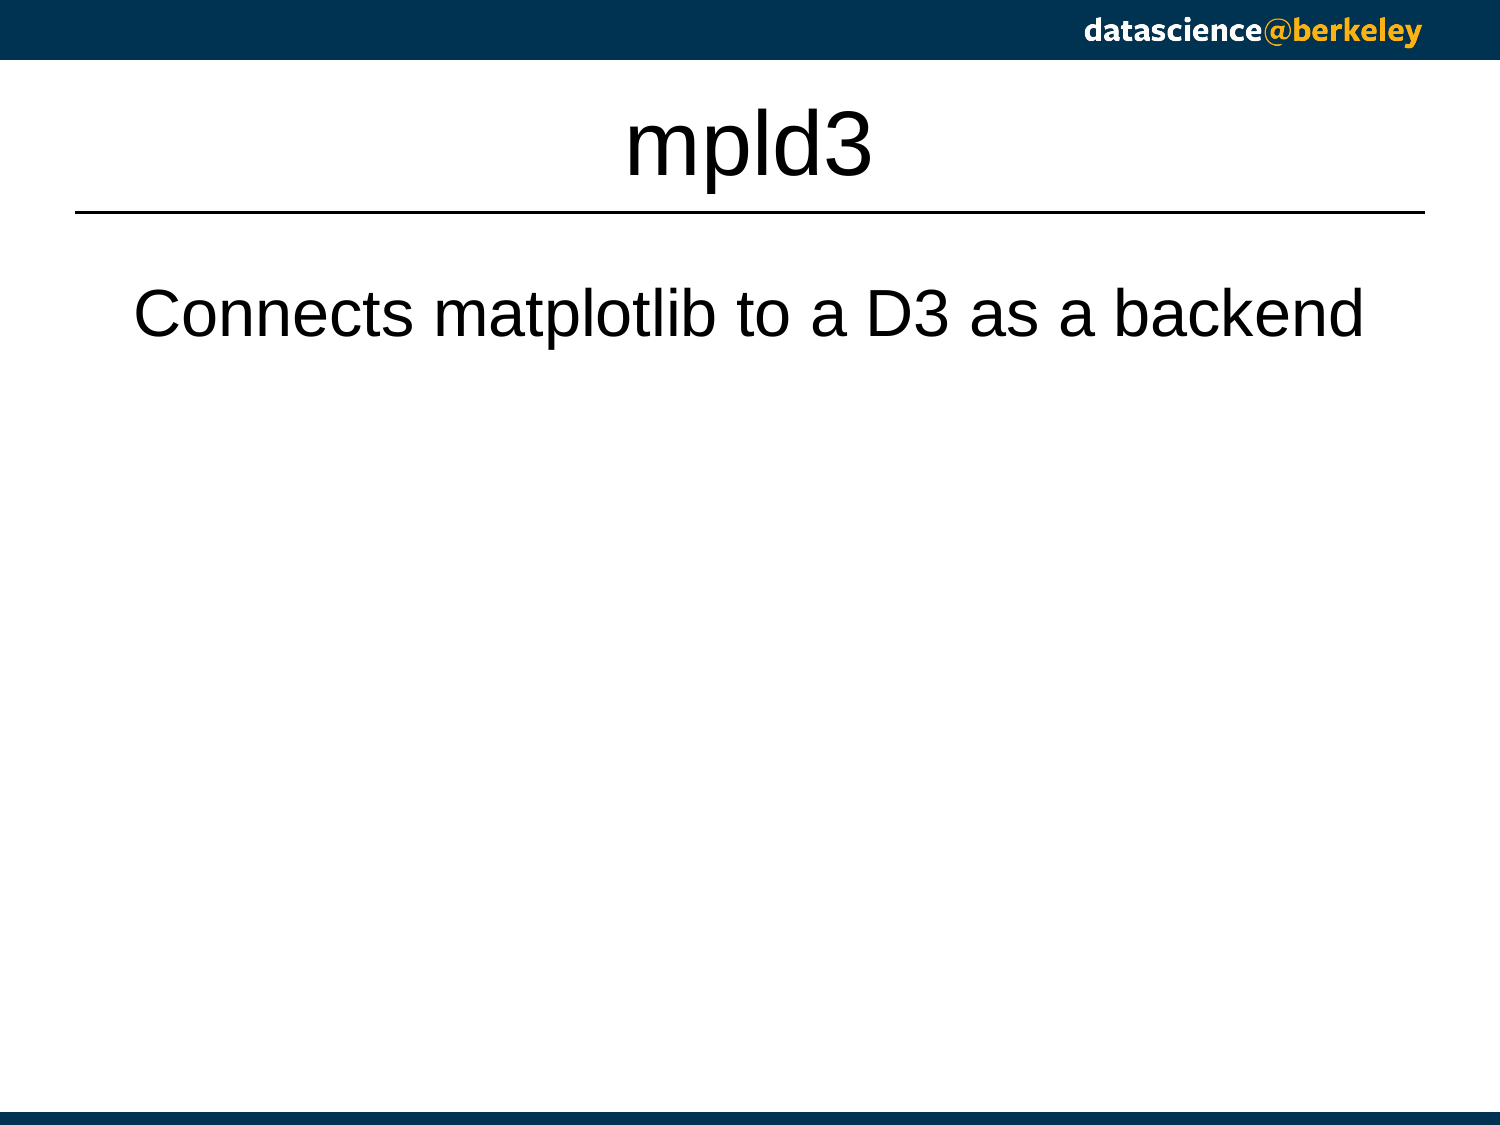

# mpld3
Connects matplotlib to a D3 as a backend